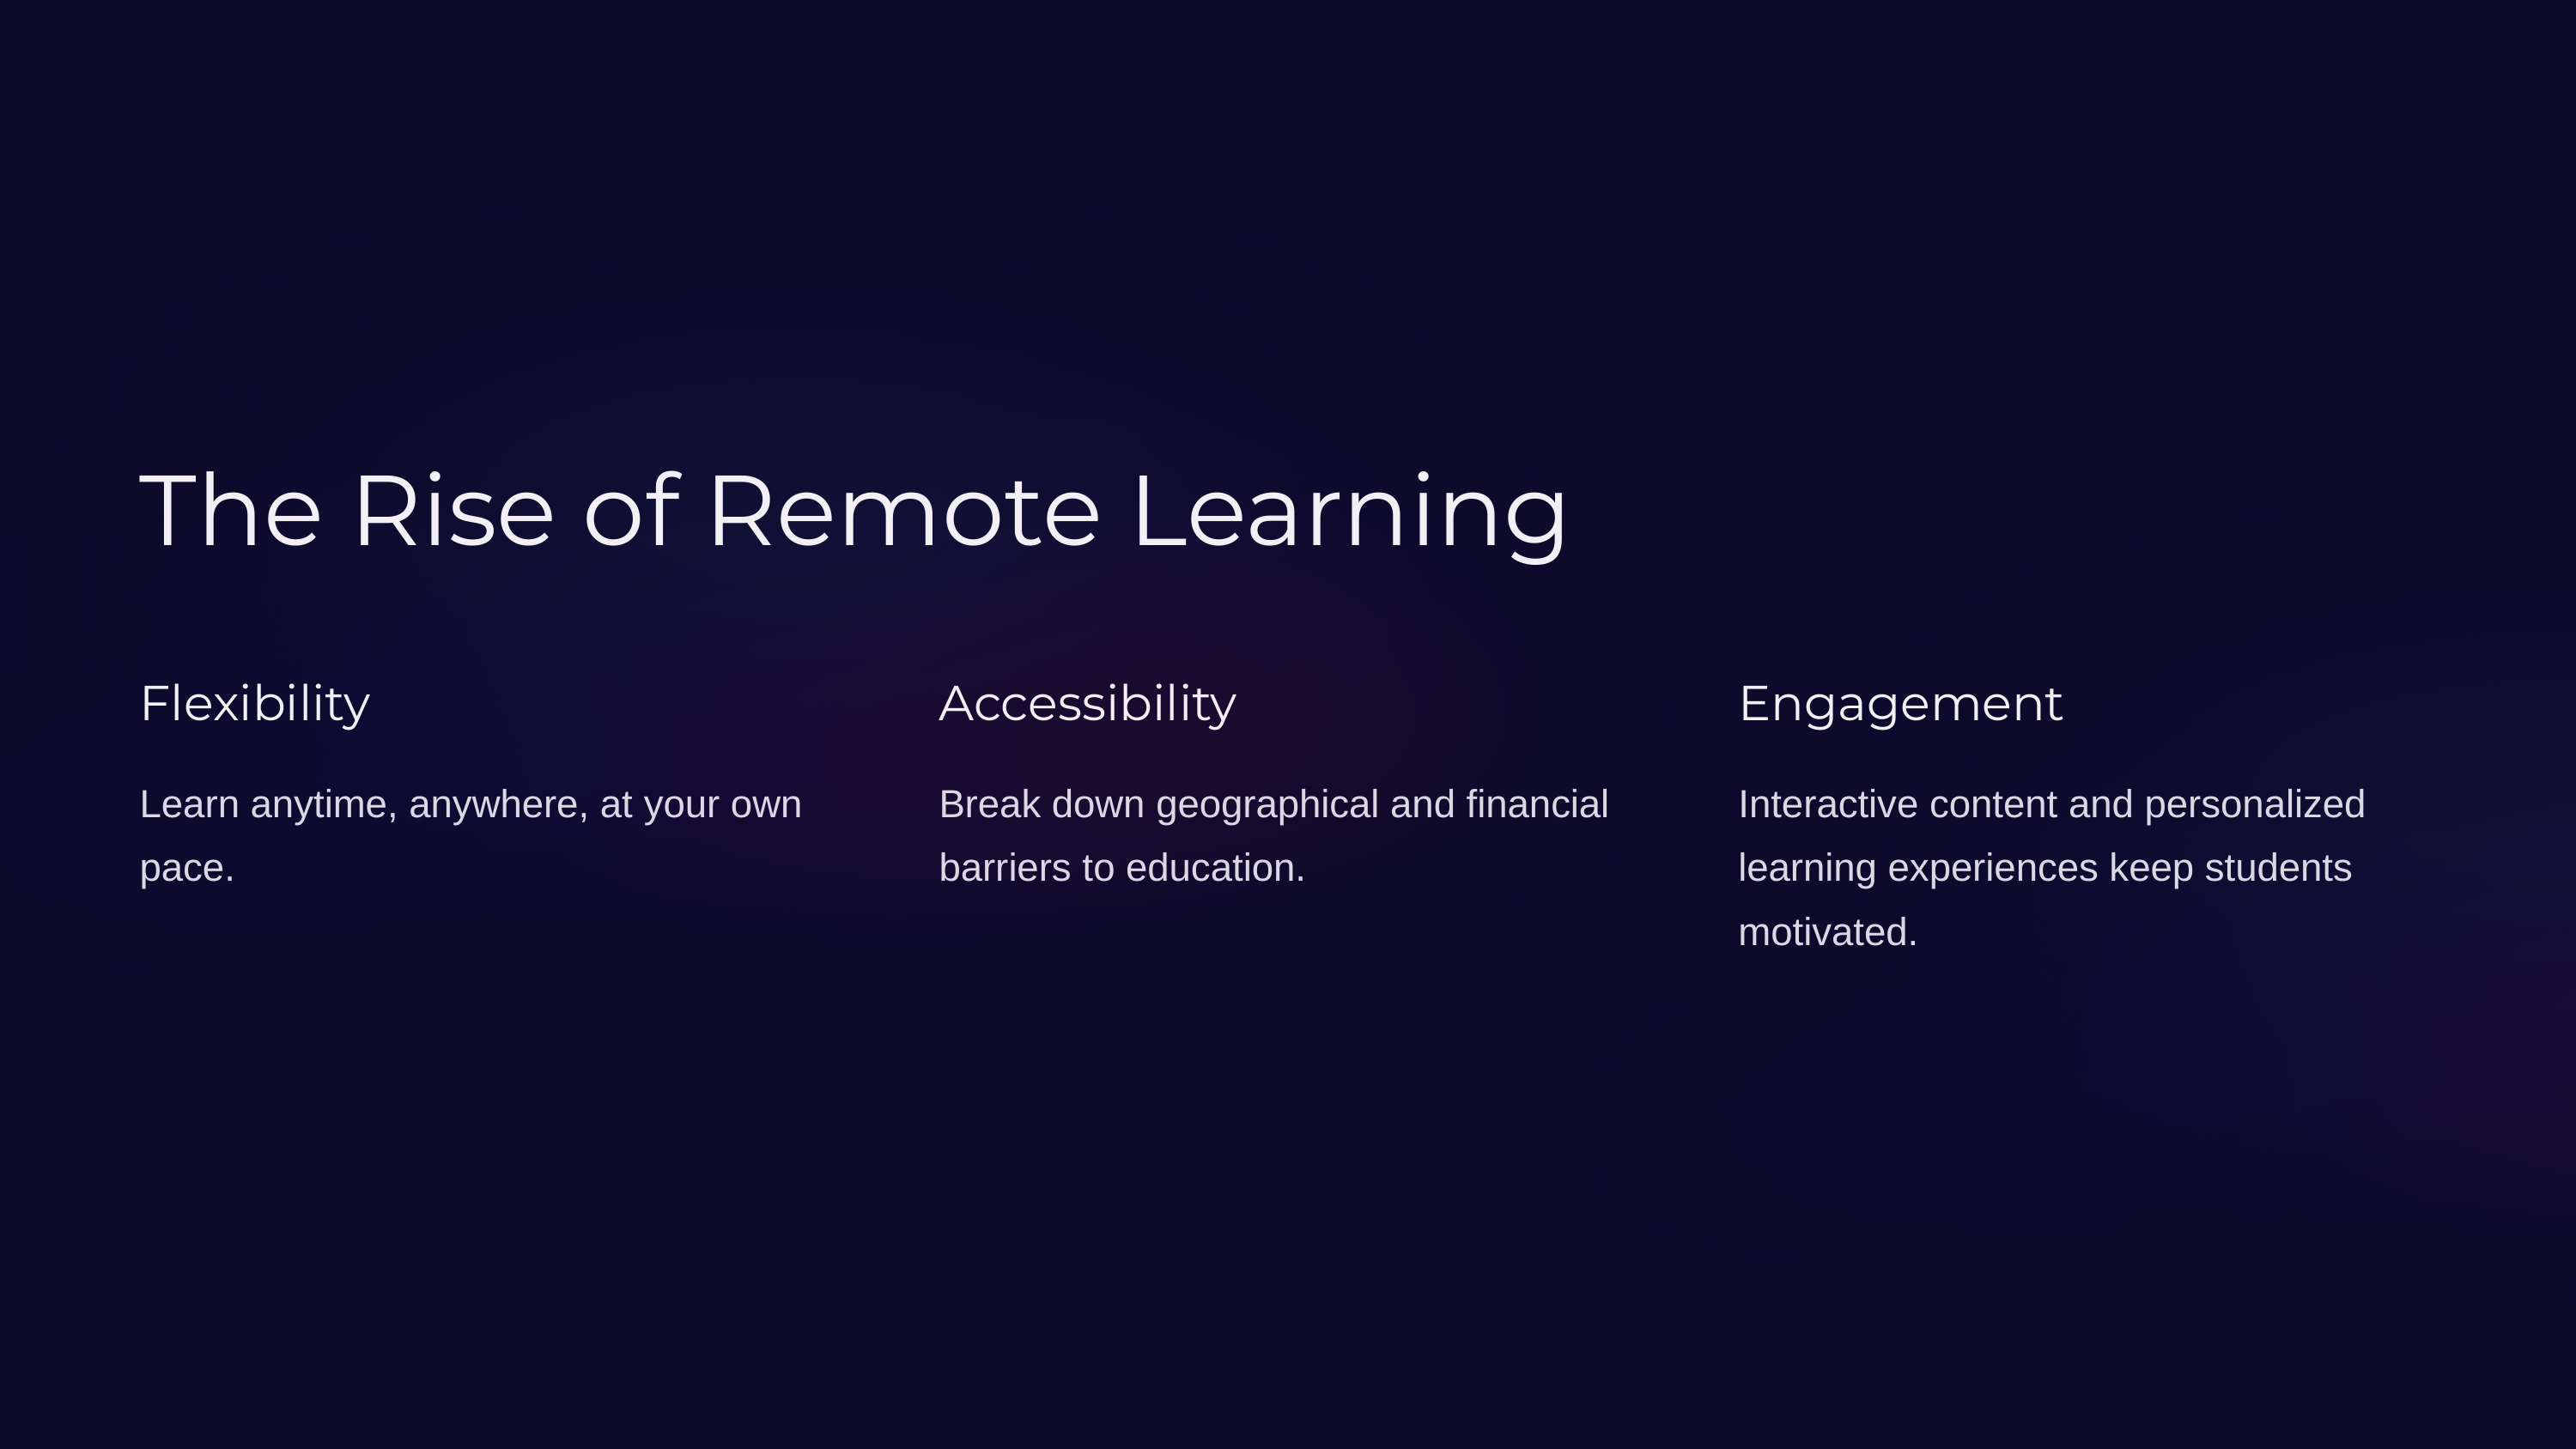

The Rise of Remote Learning
Flexibility
Accessibility
Engagement
Learn anytime, anywhere, at your own pace.
Break down geographical and financial barriers to education.
Interactive content and personalized learning experiences keep students motivated.